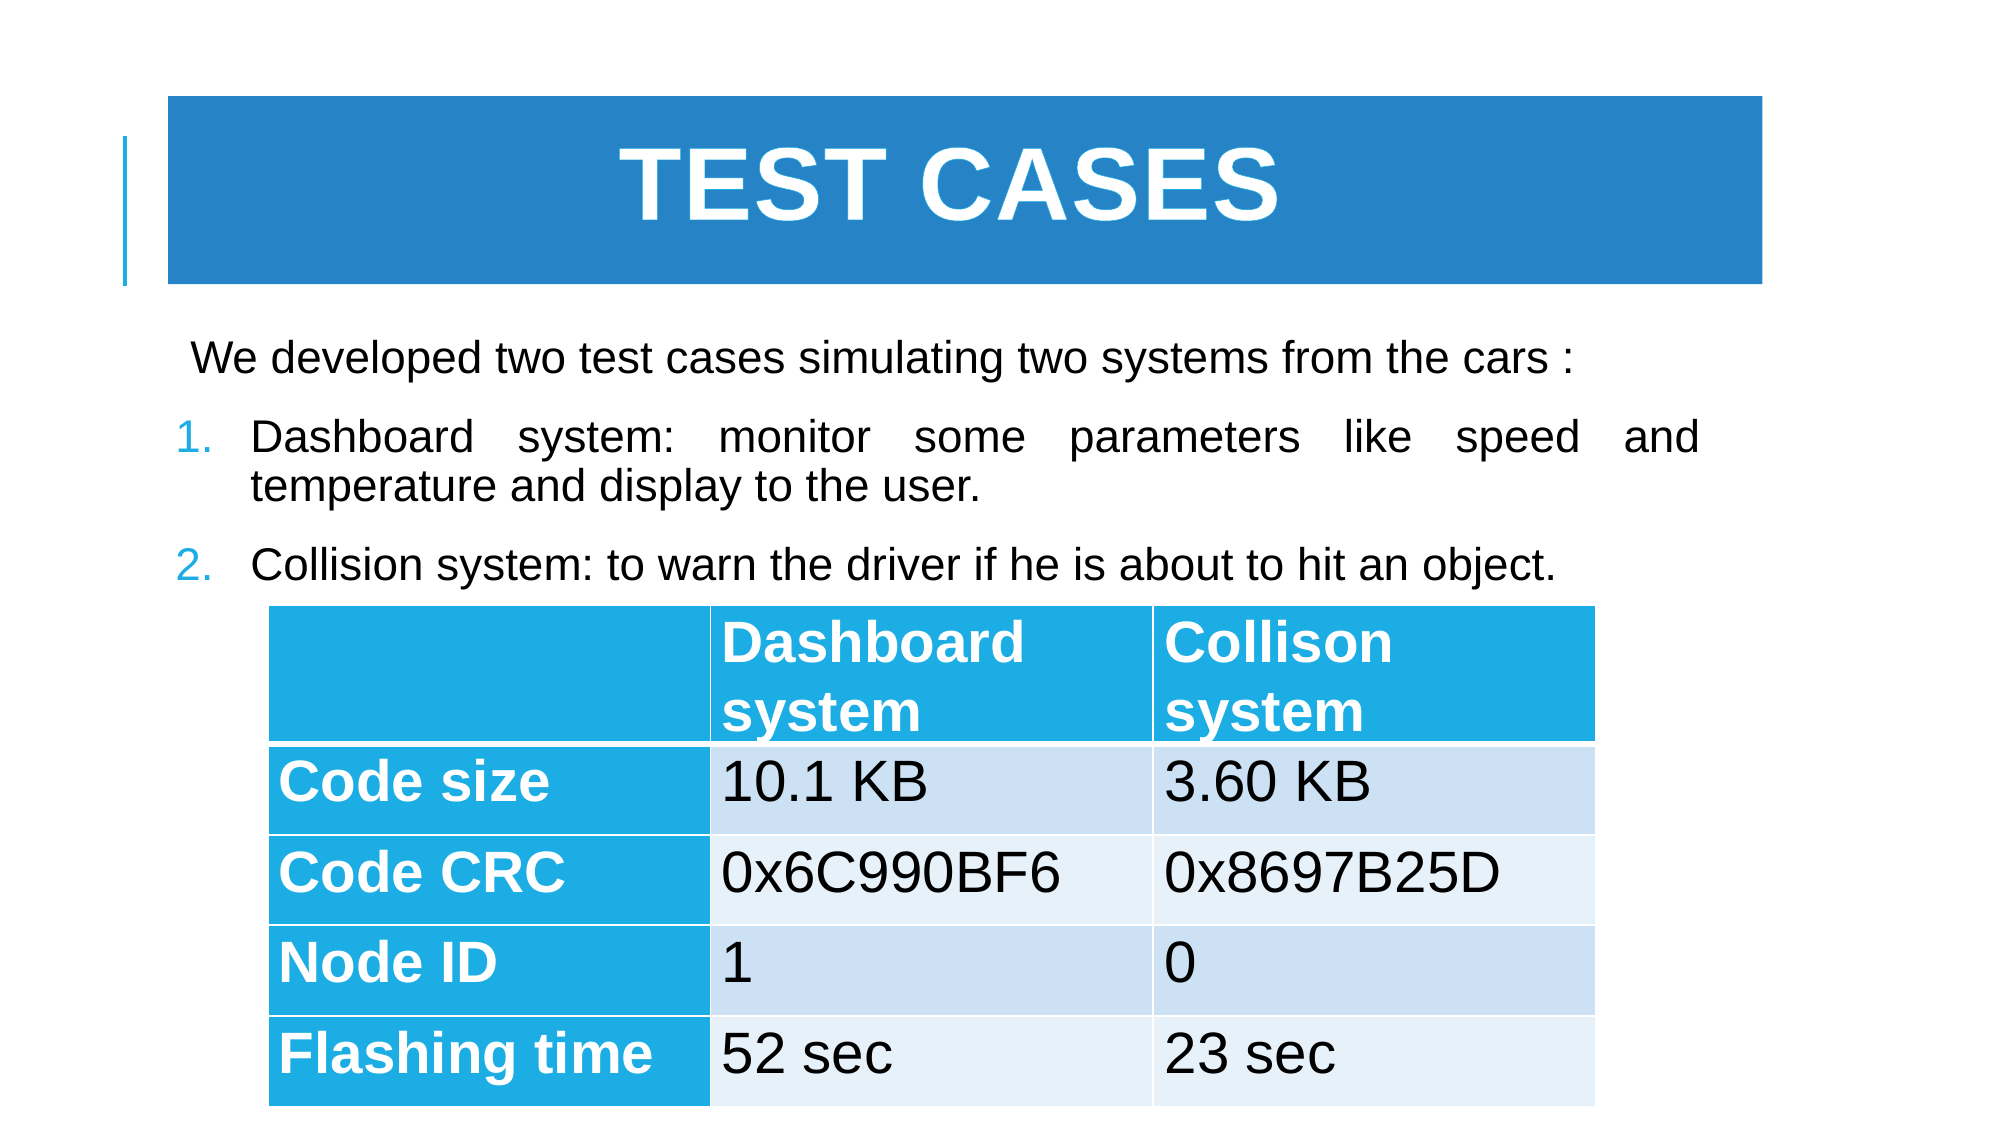

# Test cases
We developed two test cases simulating two systems from the cars :
Dashboard system: monitor some parameters like speed and temperature and display to the user.
Collision system: to warn the driver if he is about to hit an object.

|  | Dashboard system | Collison system |
| --- | --- | --- |
| Code size | 10.1 KB | 3.60 KB |
| Code CRC | 0x6C990BF6 | 0x8697B25D |
| Node ID | 1 | 0 |
| Flashing time | 52 sec | 23 sec |